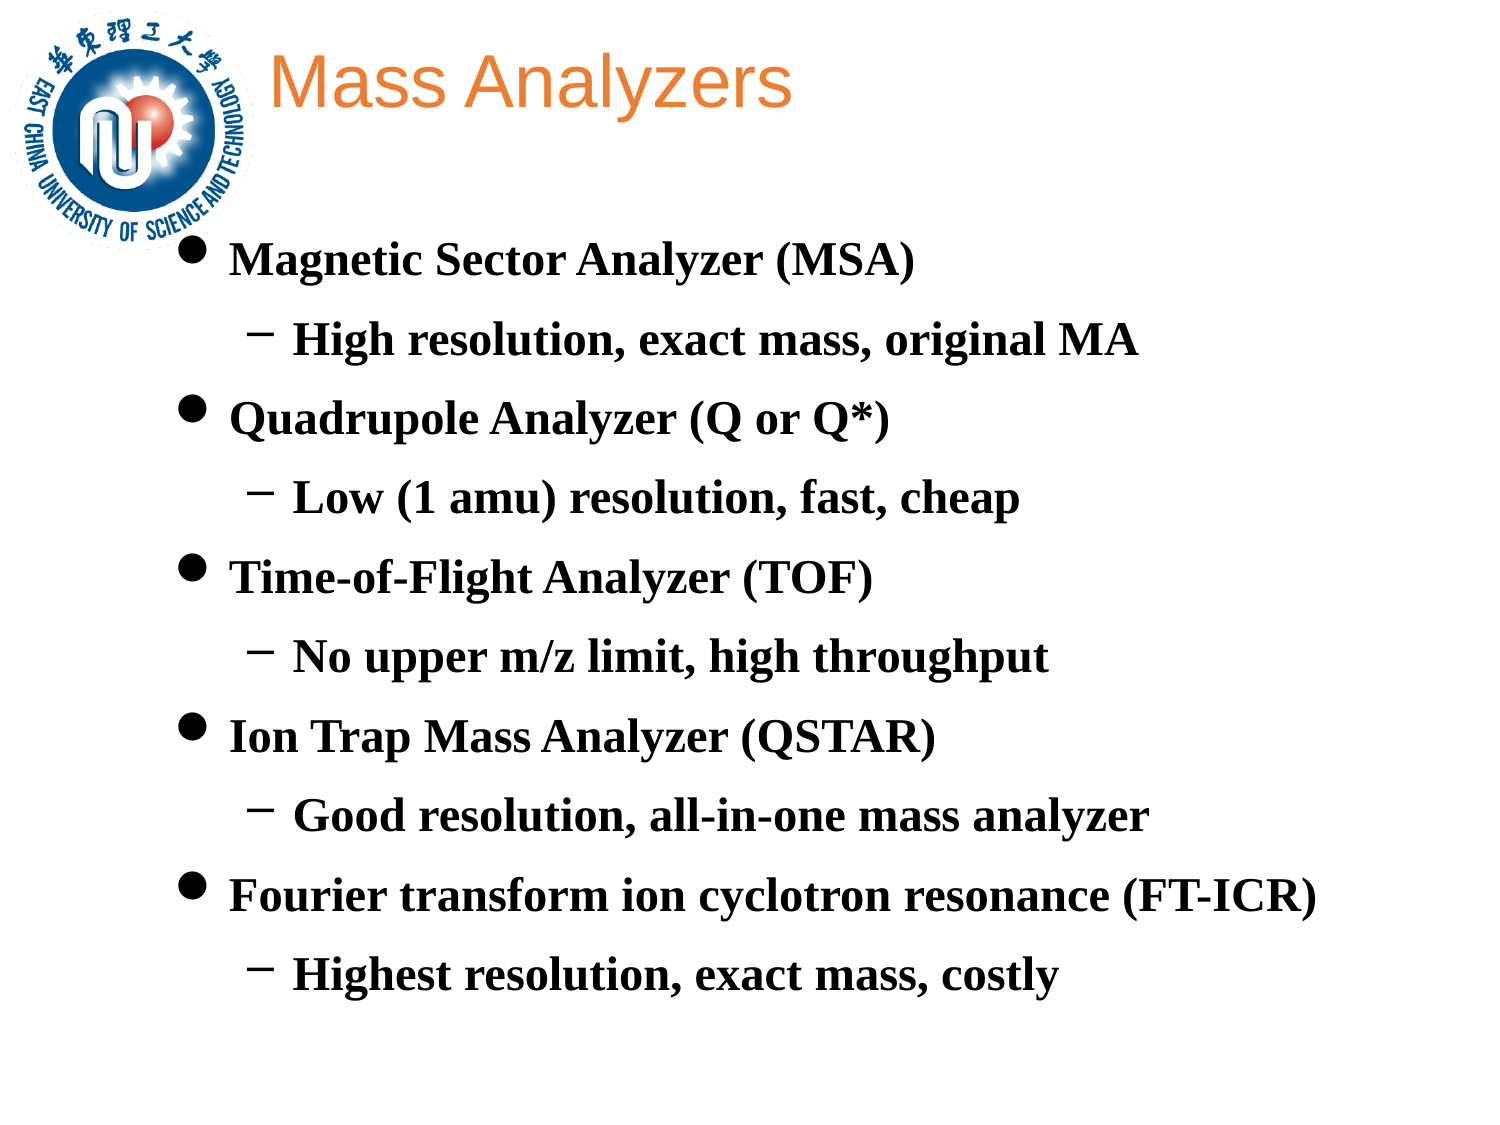

# Mass Analyzers
Magnetic Sector Analyzer (MSA)
High resolution, exact mass, original MA
Quadrupole Analyzer (Q or Q*)
Low (1 amu) resolution, fast, cheap
Time-of-Flight Analyzer (TOF)
No upper m/z limit, high throughput
Ion Trap Mass Analyzer (QSTAR)
Good resolution, all-in-one mass analyzer
Fourier transform ion cyclotron resonance (FT-ICR)
Highest resolution, exact mass, costly